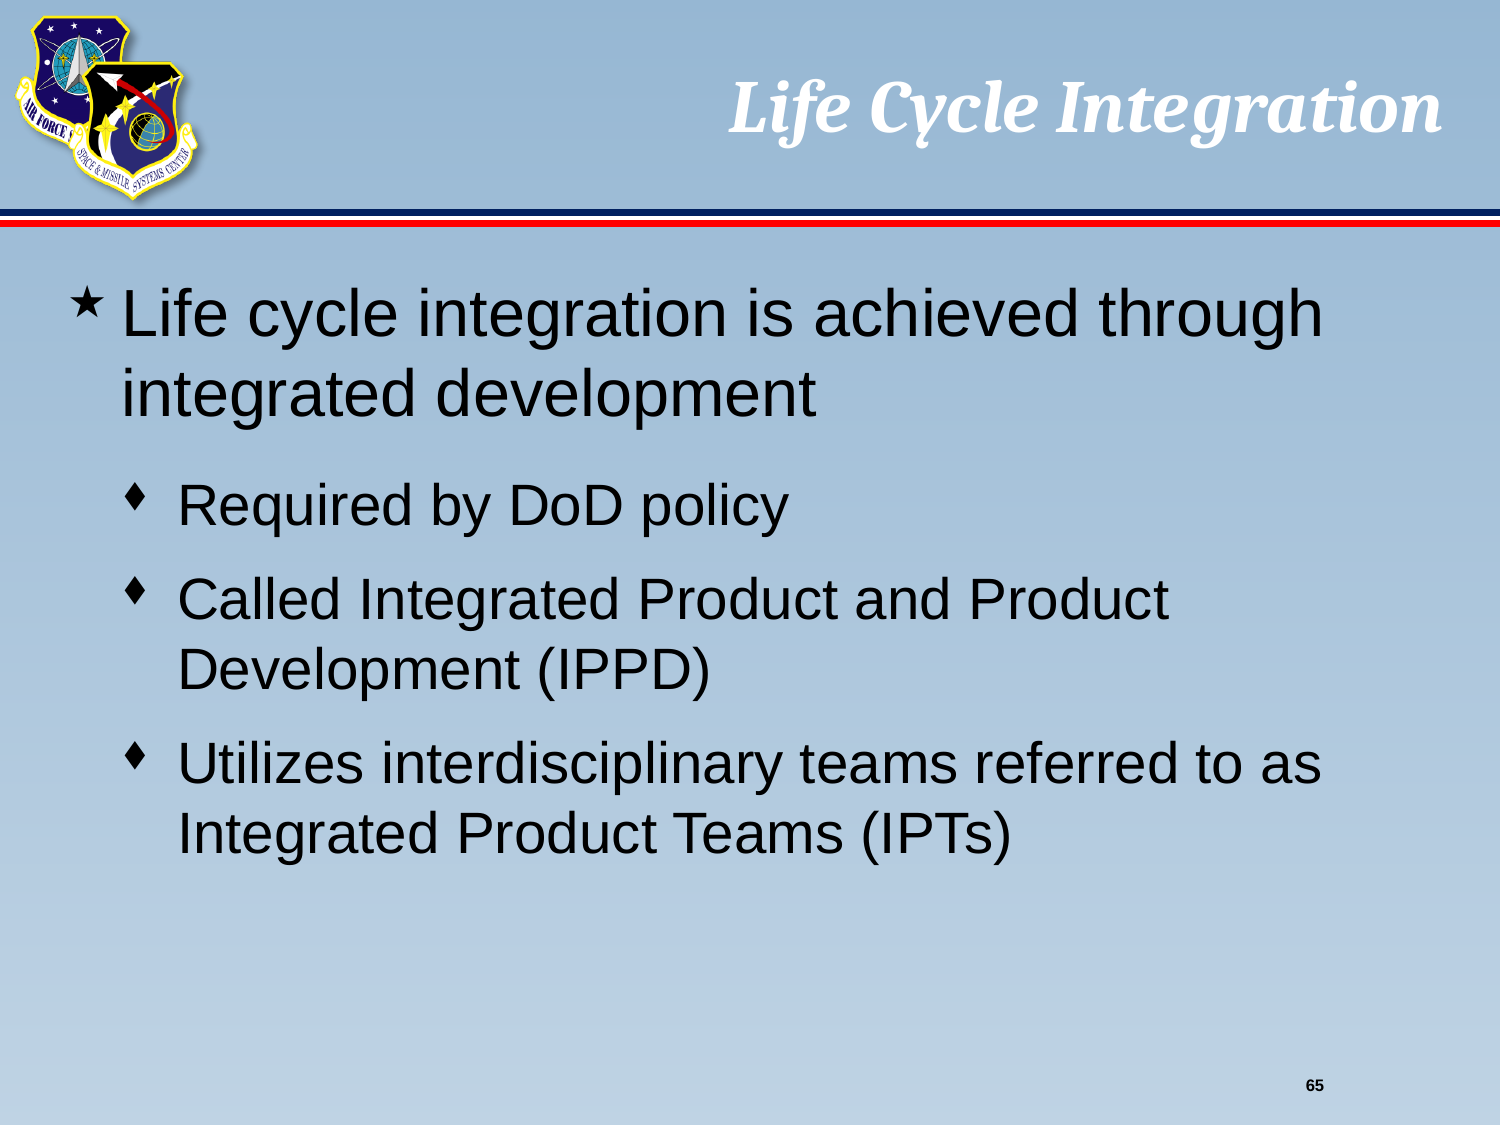

# Life Cycle Integration
Life cycle integration is achieved through integrated development
Required by DoD policy
Called Integrated Product and Product Development (IPPD)
Utilizes interdisciplinary teams referred to as Integrated Product Teams (IPTs)
65